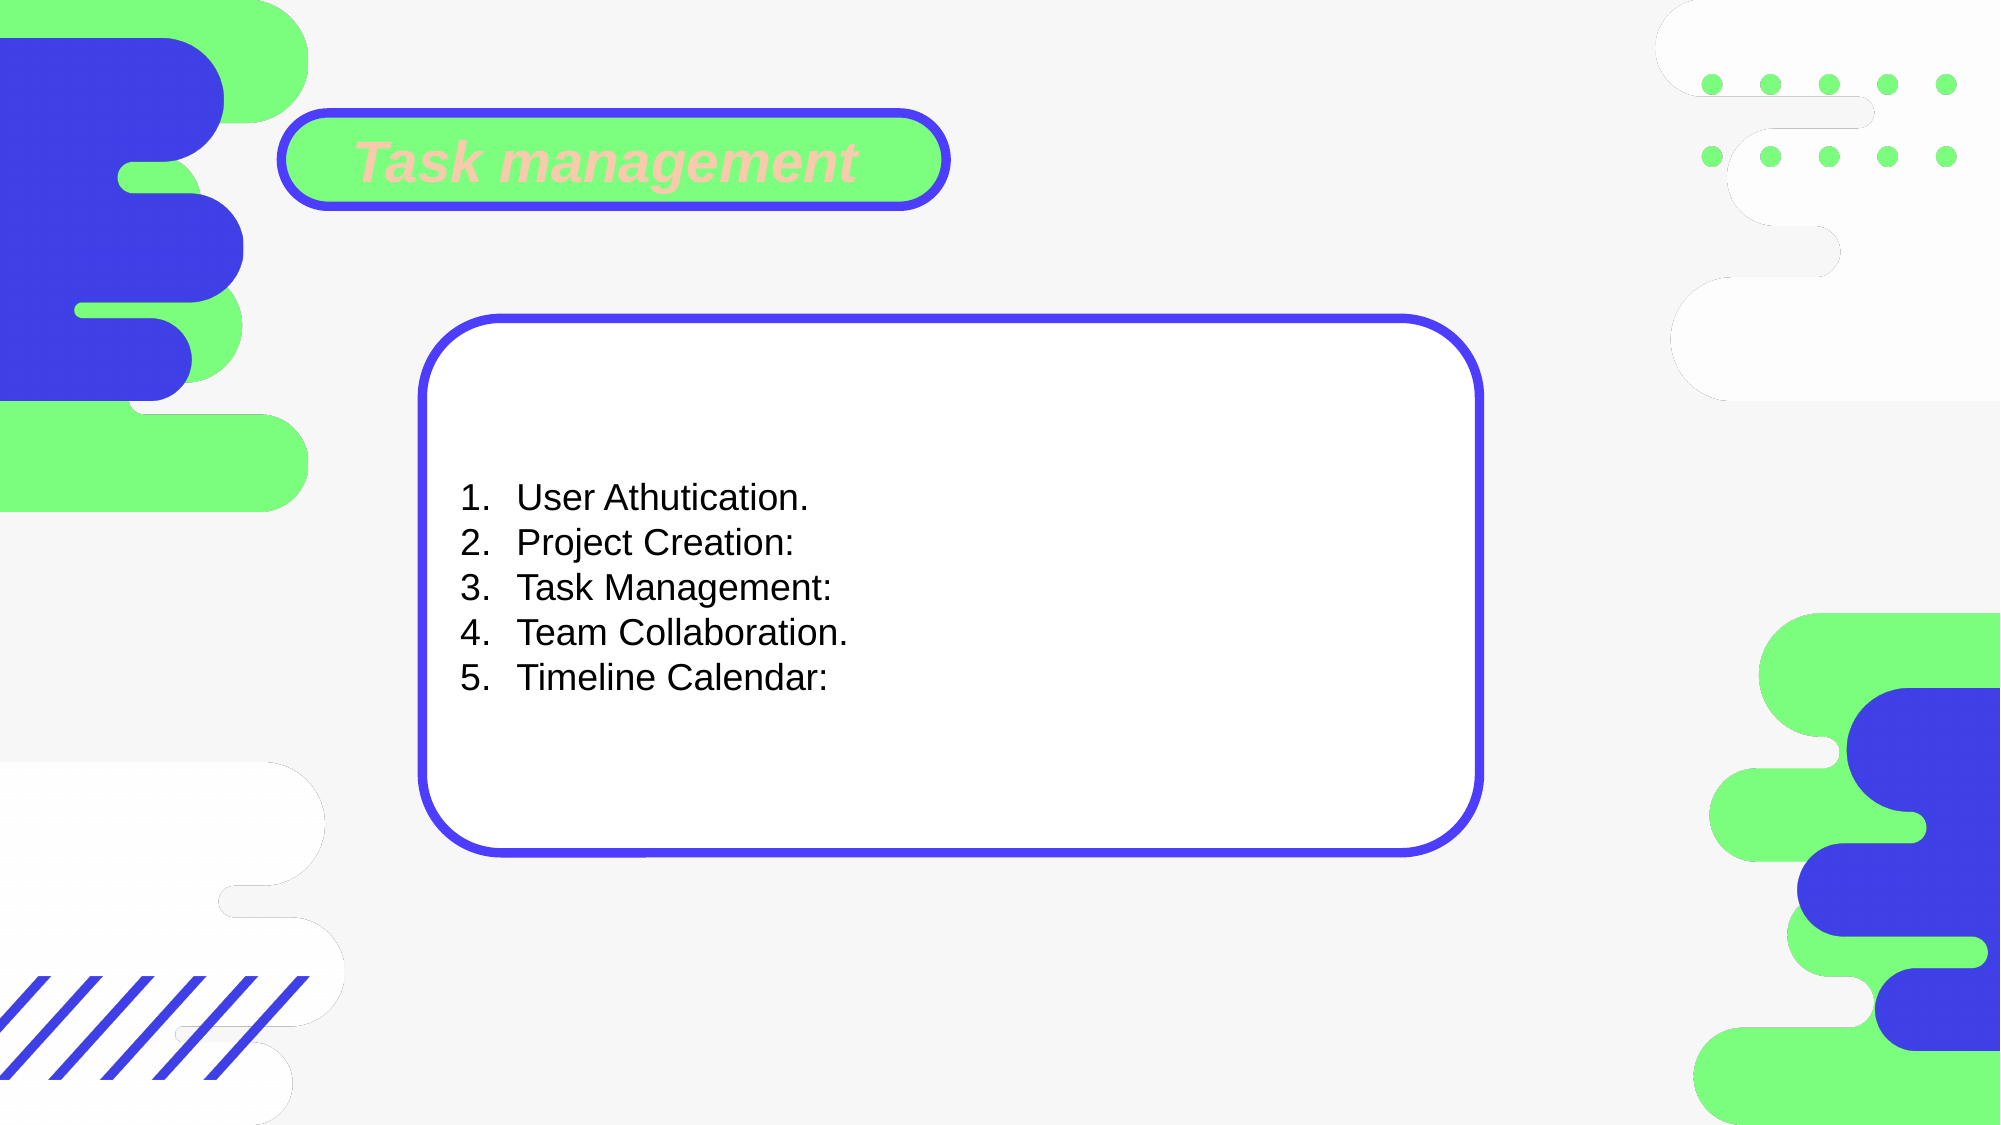

Task management
User Athutication.
Project Creation:
Task Management:
Team Collaboration.
Timeline Calendar: